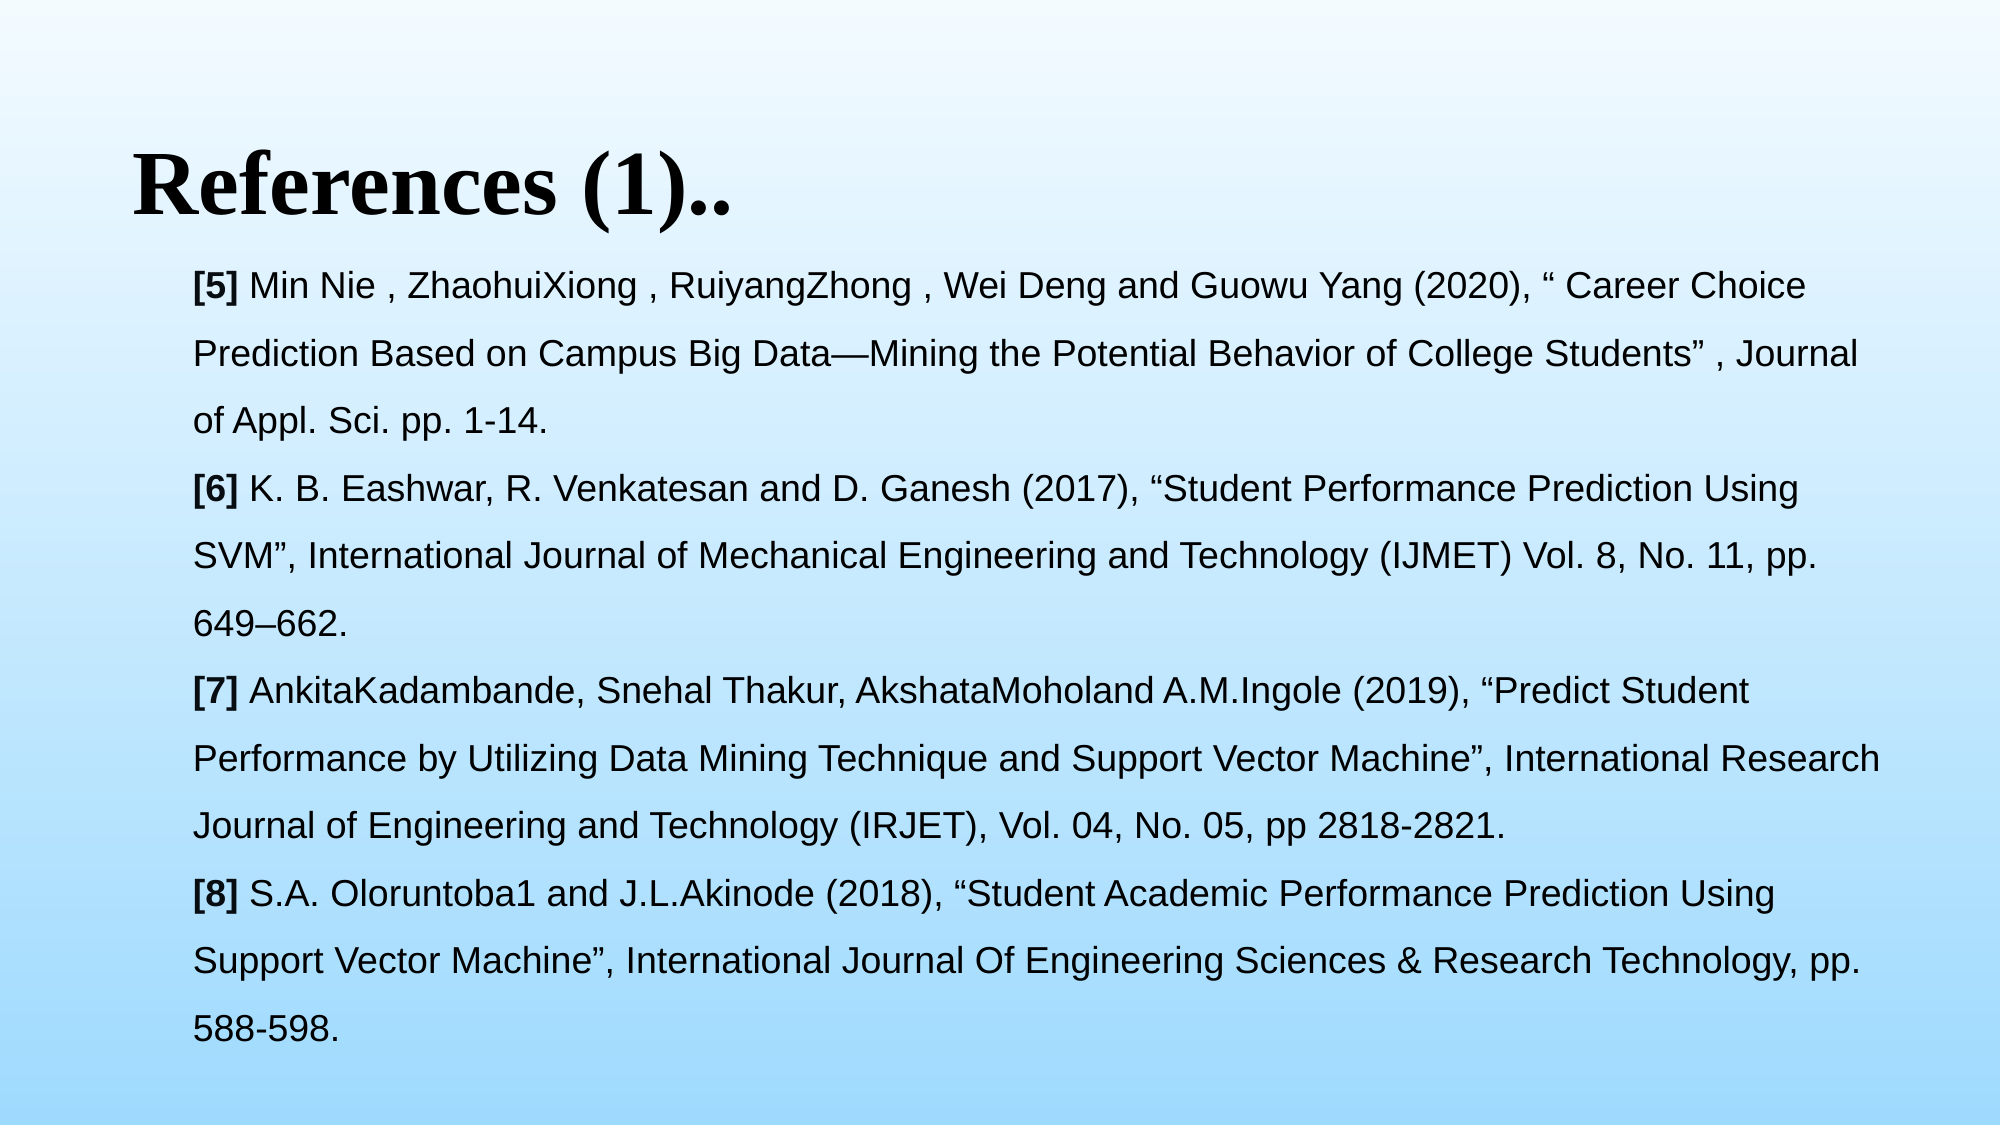

References (1)..
[5] Min Nie , ZhaohuiXiong , RuiyangZhong , Wei Deng and Guowu Yang (2020), “ Career Choice Prediction Based on Campus Big Data—Mining the Potential Behavior of College Students” , Journal of Appl. Sci. pp. 1-14.
[6] K. B. Eashwar, R. Venkatesan and D. Ganesh (2017), “Student Performance Prediction Using SVM”, International Journal of Mechanical Engineering and Technology (IJMET) Vol. 8, No. 11, pp. 649–662.
[7] AnkitaKadambande, Snehal Thakur, AkshataMoholand A.M.Ingole (2019), “Predict Student Performance by Utilizing Data Mining Technique and Support Vector Machine”, International Research Journal of Engineering and Technology (IRJET), Vol. 04, No. 05, pp 2818-2821.
[8] S.A. Oloruntoba1 and J.L.Akinode (2018), “Student Academic Performance Prediction Using Support Vector Machine”, International Journal Of Engineering Sciences & Research Technology, pp. 588-598.